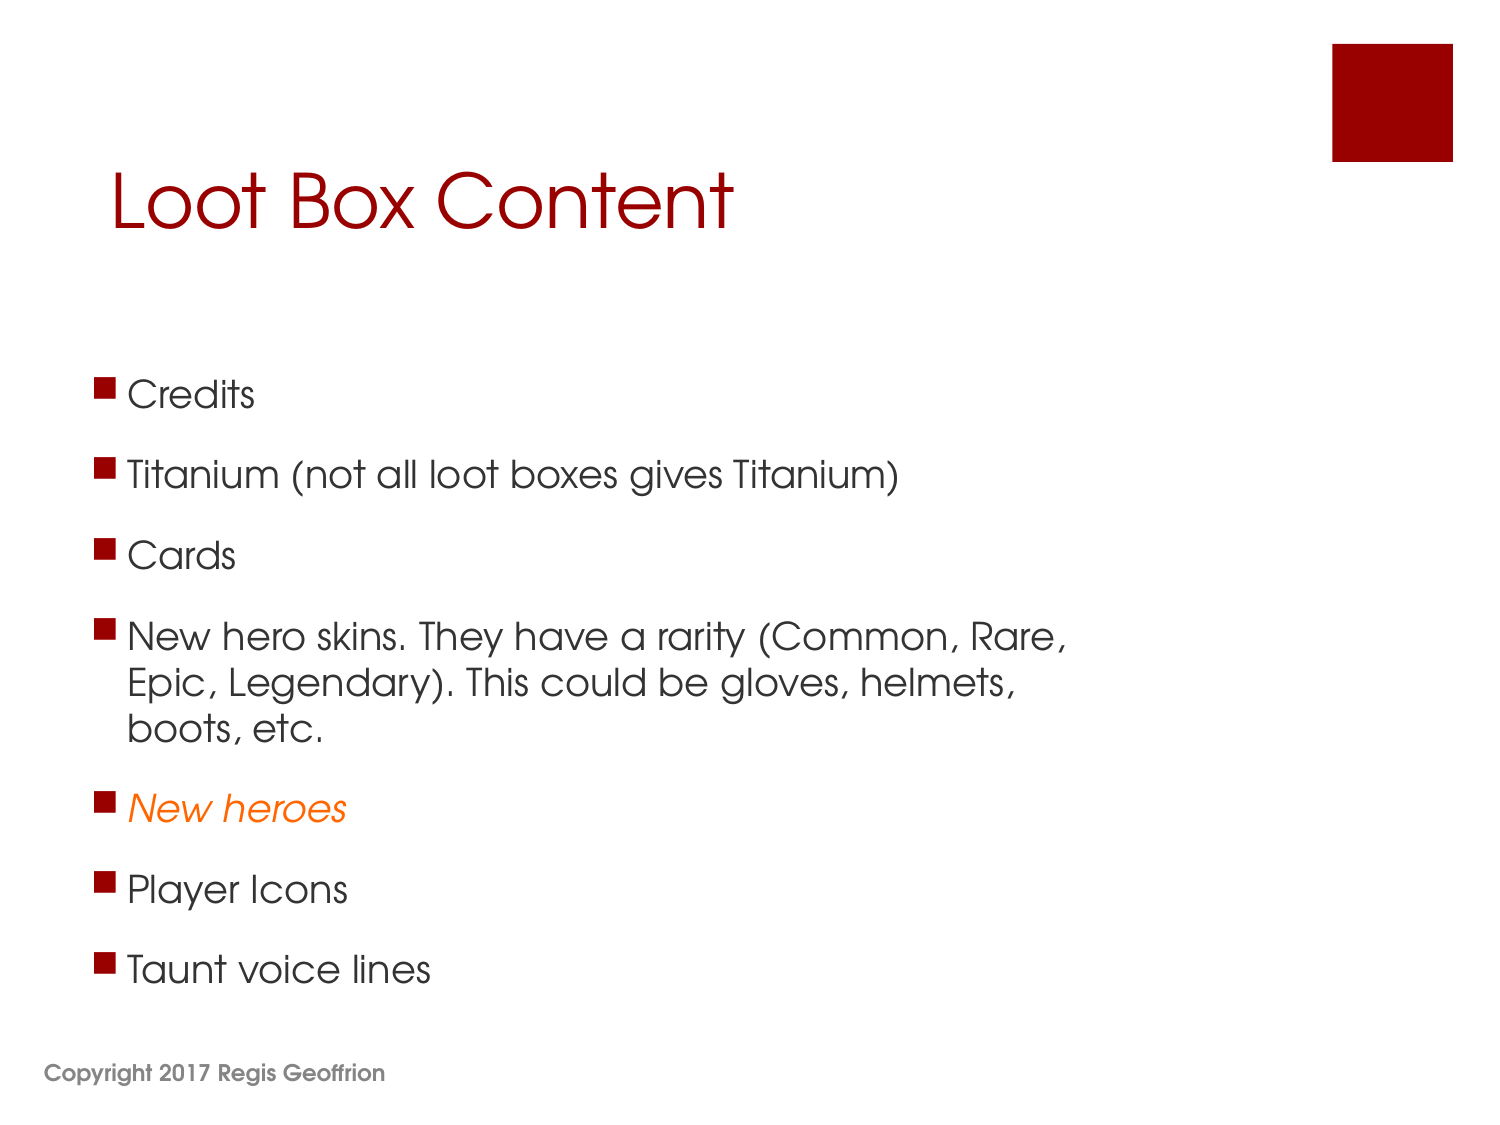

# Loot Box Content
Credits
Titanium (not all loot boxes gives Titanium)
Cards
New hero skins. They have a rarity (Common, Rare, Epic, Legendary). This could be gloves, helmets, boots, etc.
New heroes
Player Icons
Taunt voice lines
Copyright 2017 Regis Geoffrion